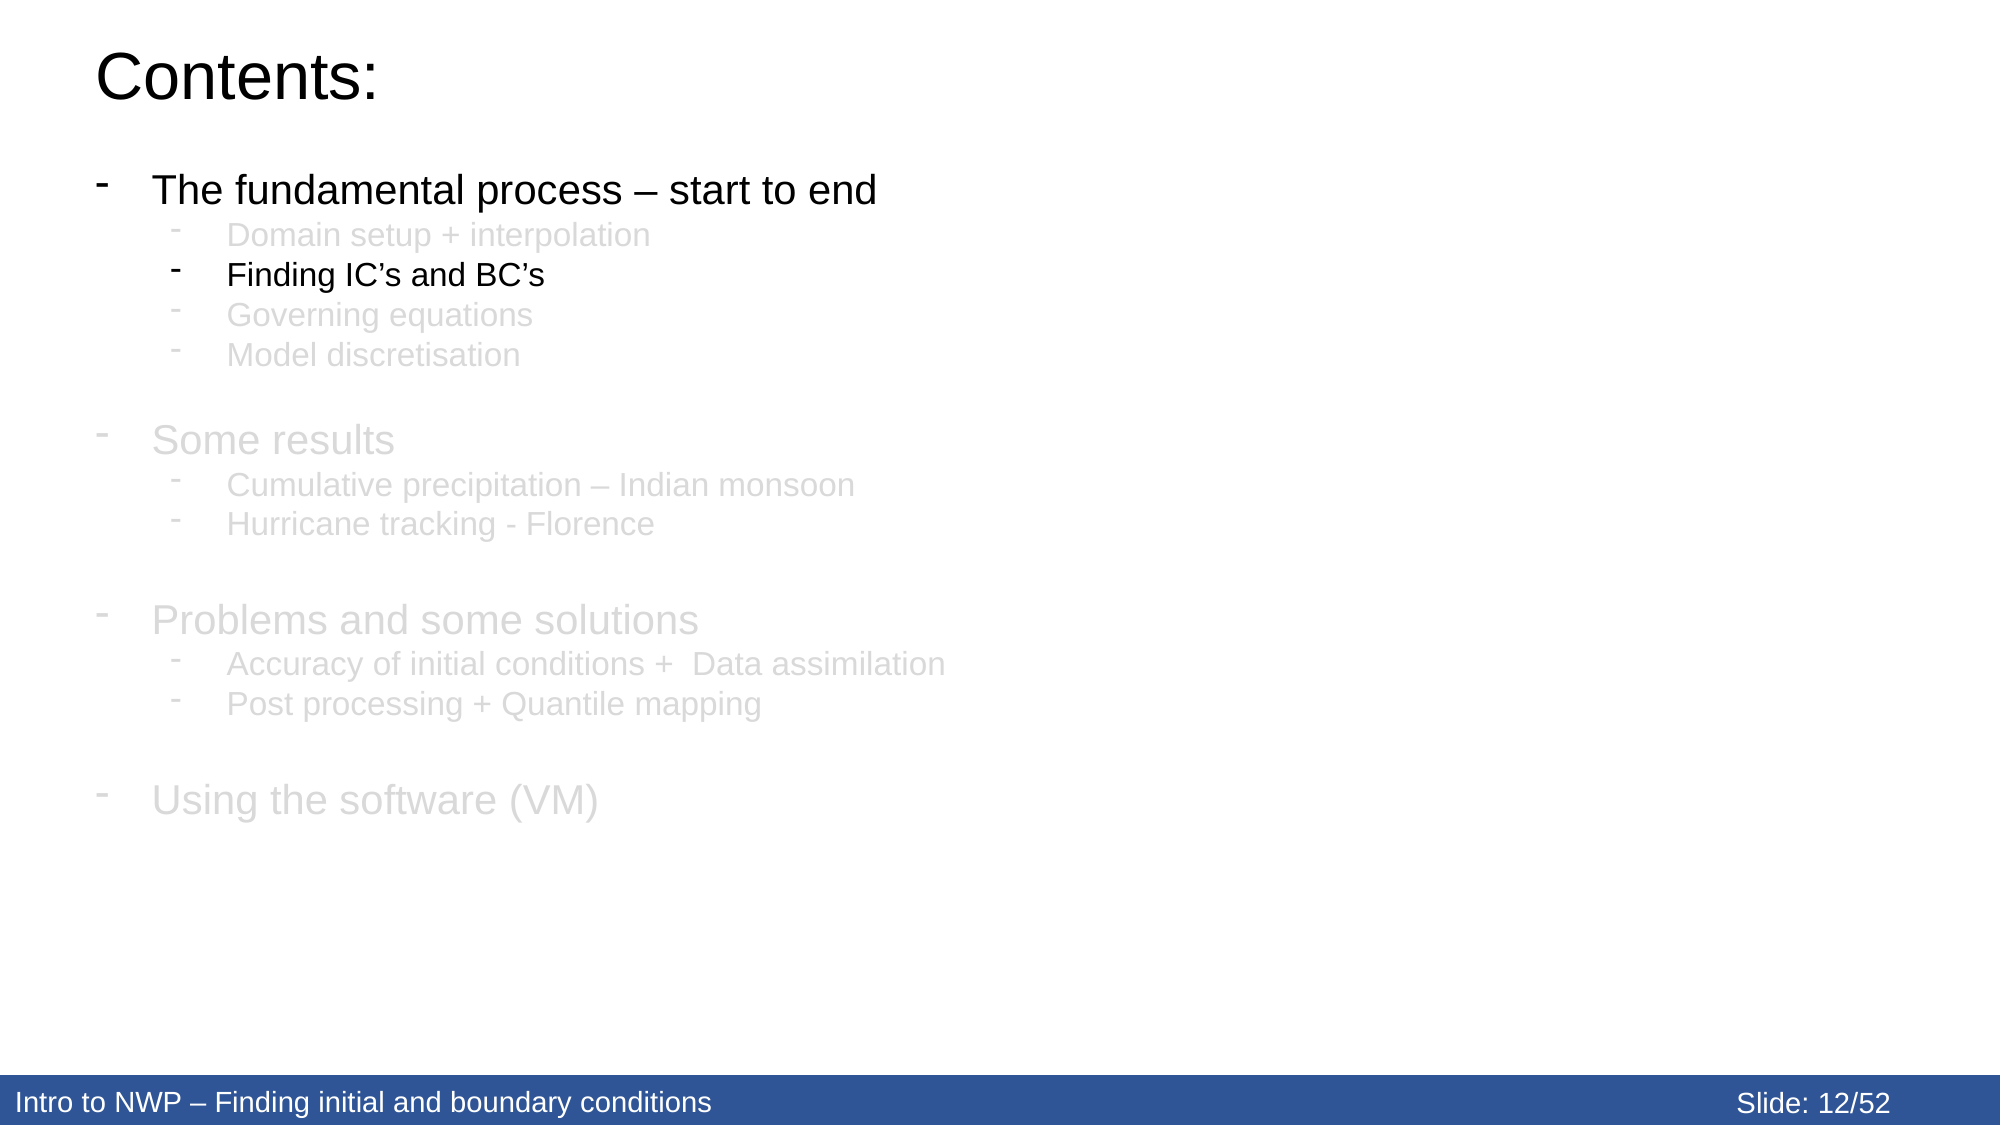

Contents:

The fundamental process – start to end
Domain setup + interpolation
Finding IC’s and BC’s
Governing equations
Model discretisation

Some results
Cumulative precipitation – Indian monsoon
Hurricane tracking - Florence

Problems and some solutions
Accuracy of initial conditions +  Data assimilation
Post processing + Quantile mapping

Using the software (VM)

Future of NWP – Contents

Slide: 2/
Intro to NWP – Finding initial and boundary conditions

Slide: 12/52